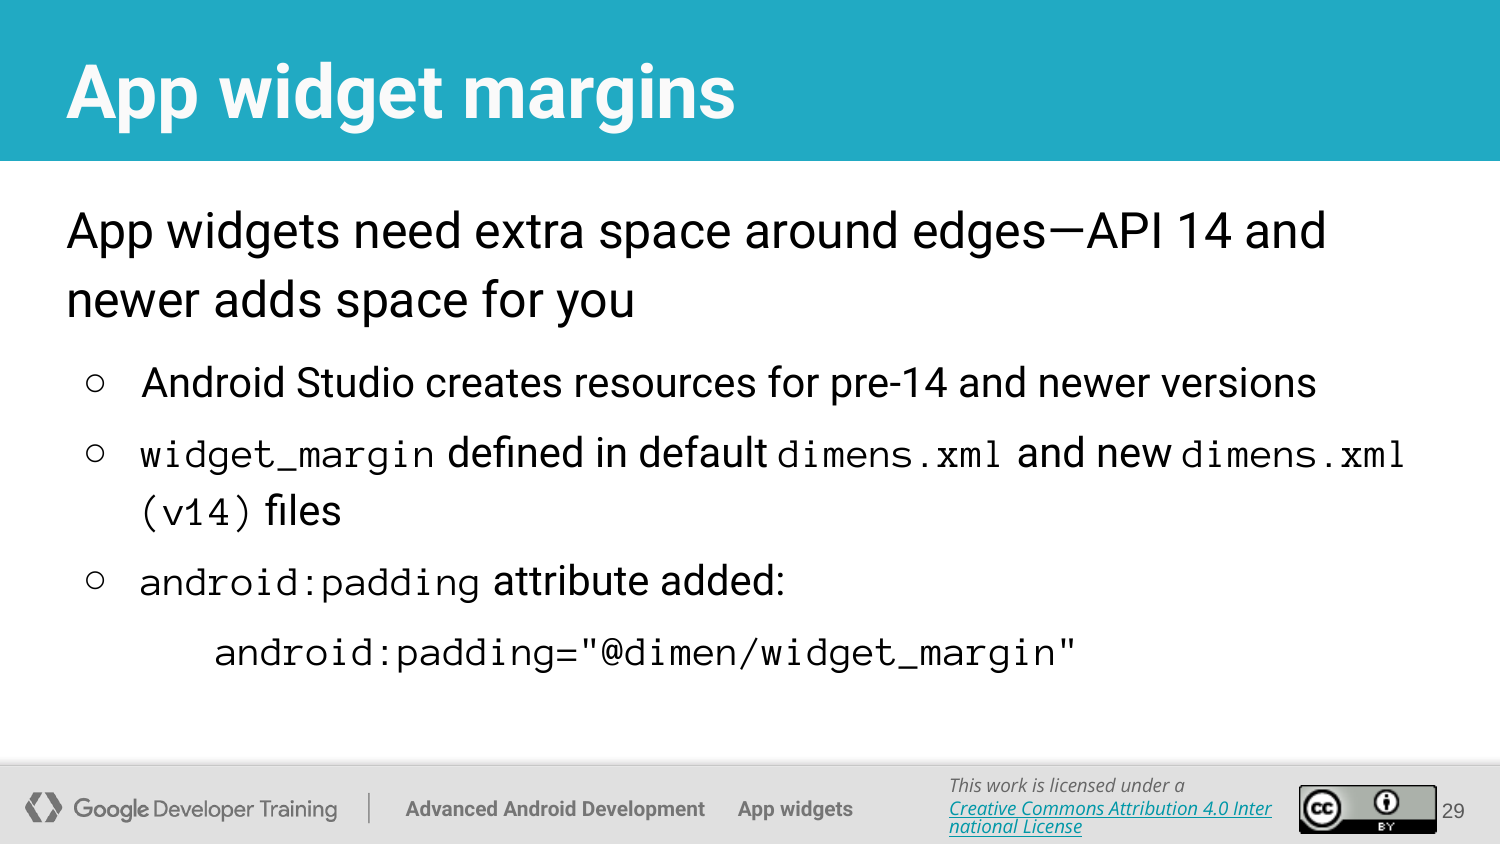

# App widget margins
App widgets need extra space around edges—API 14 and newer adds space for you
Android Studio creates resources for pre-14 and newer versions
widget_margin defined in default dimens.xml and new dimens.xml (v14) files
android:padding attribute added:
android:padding="@dimen/widget_margin"

29